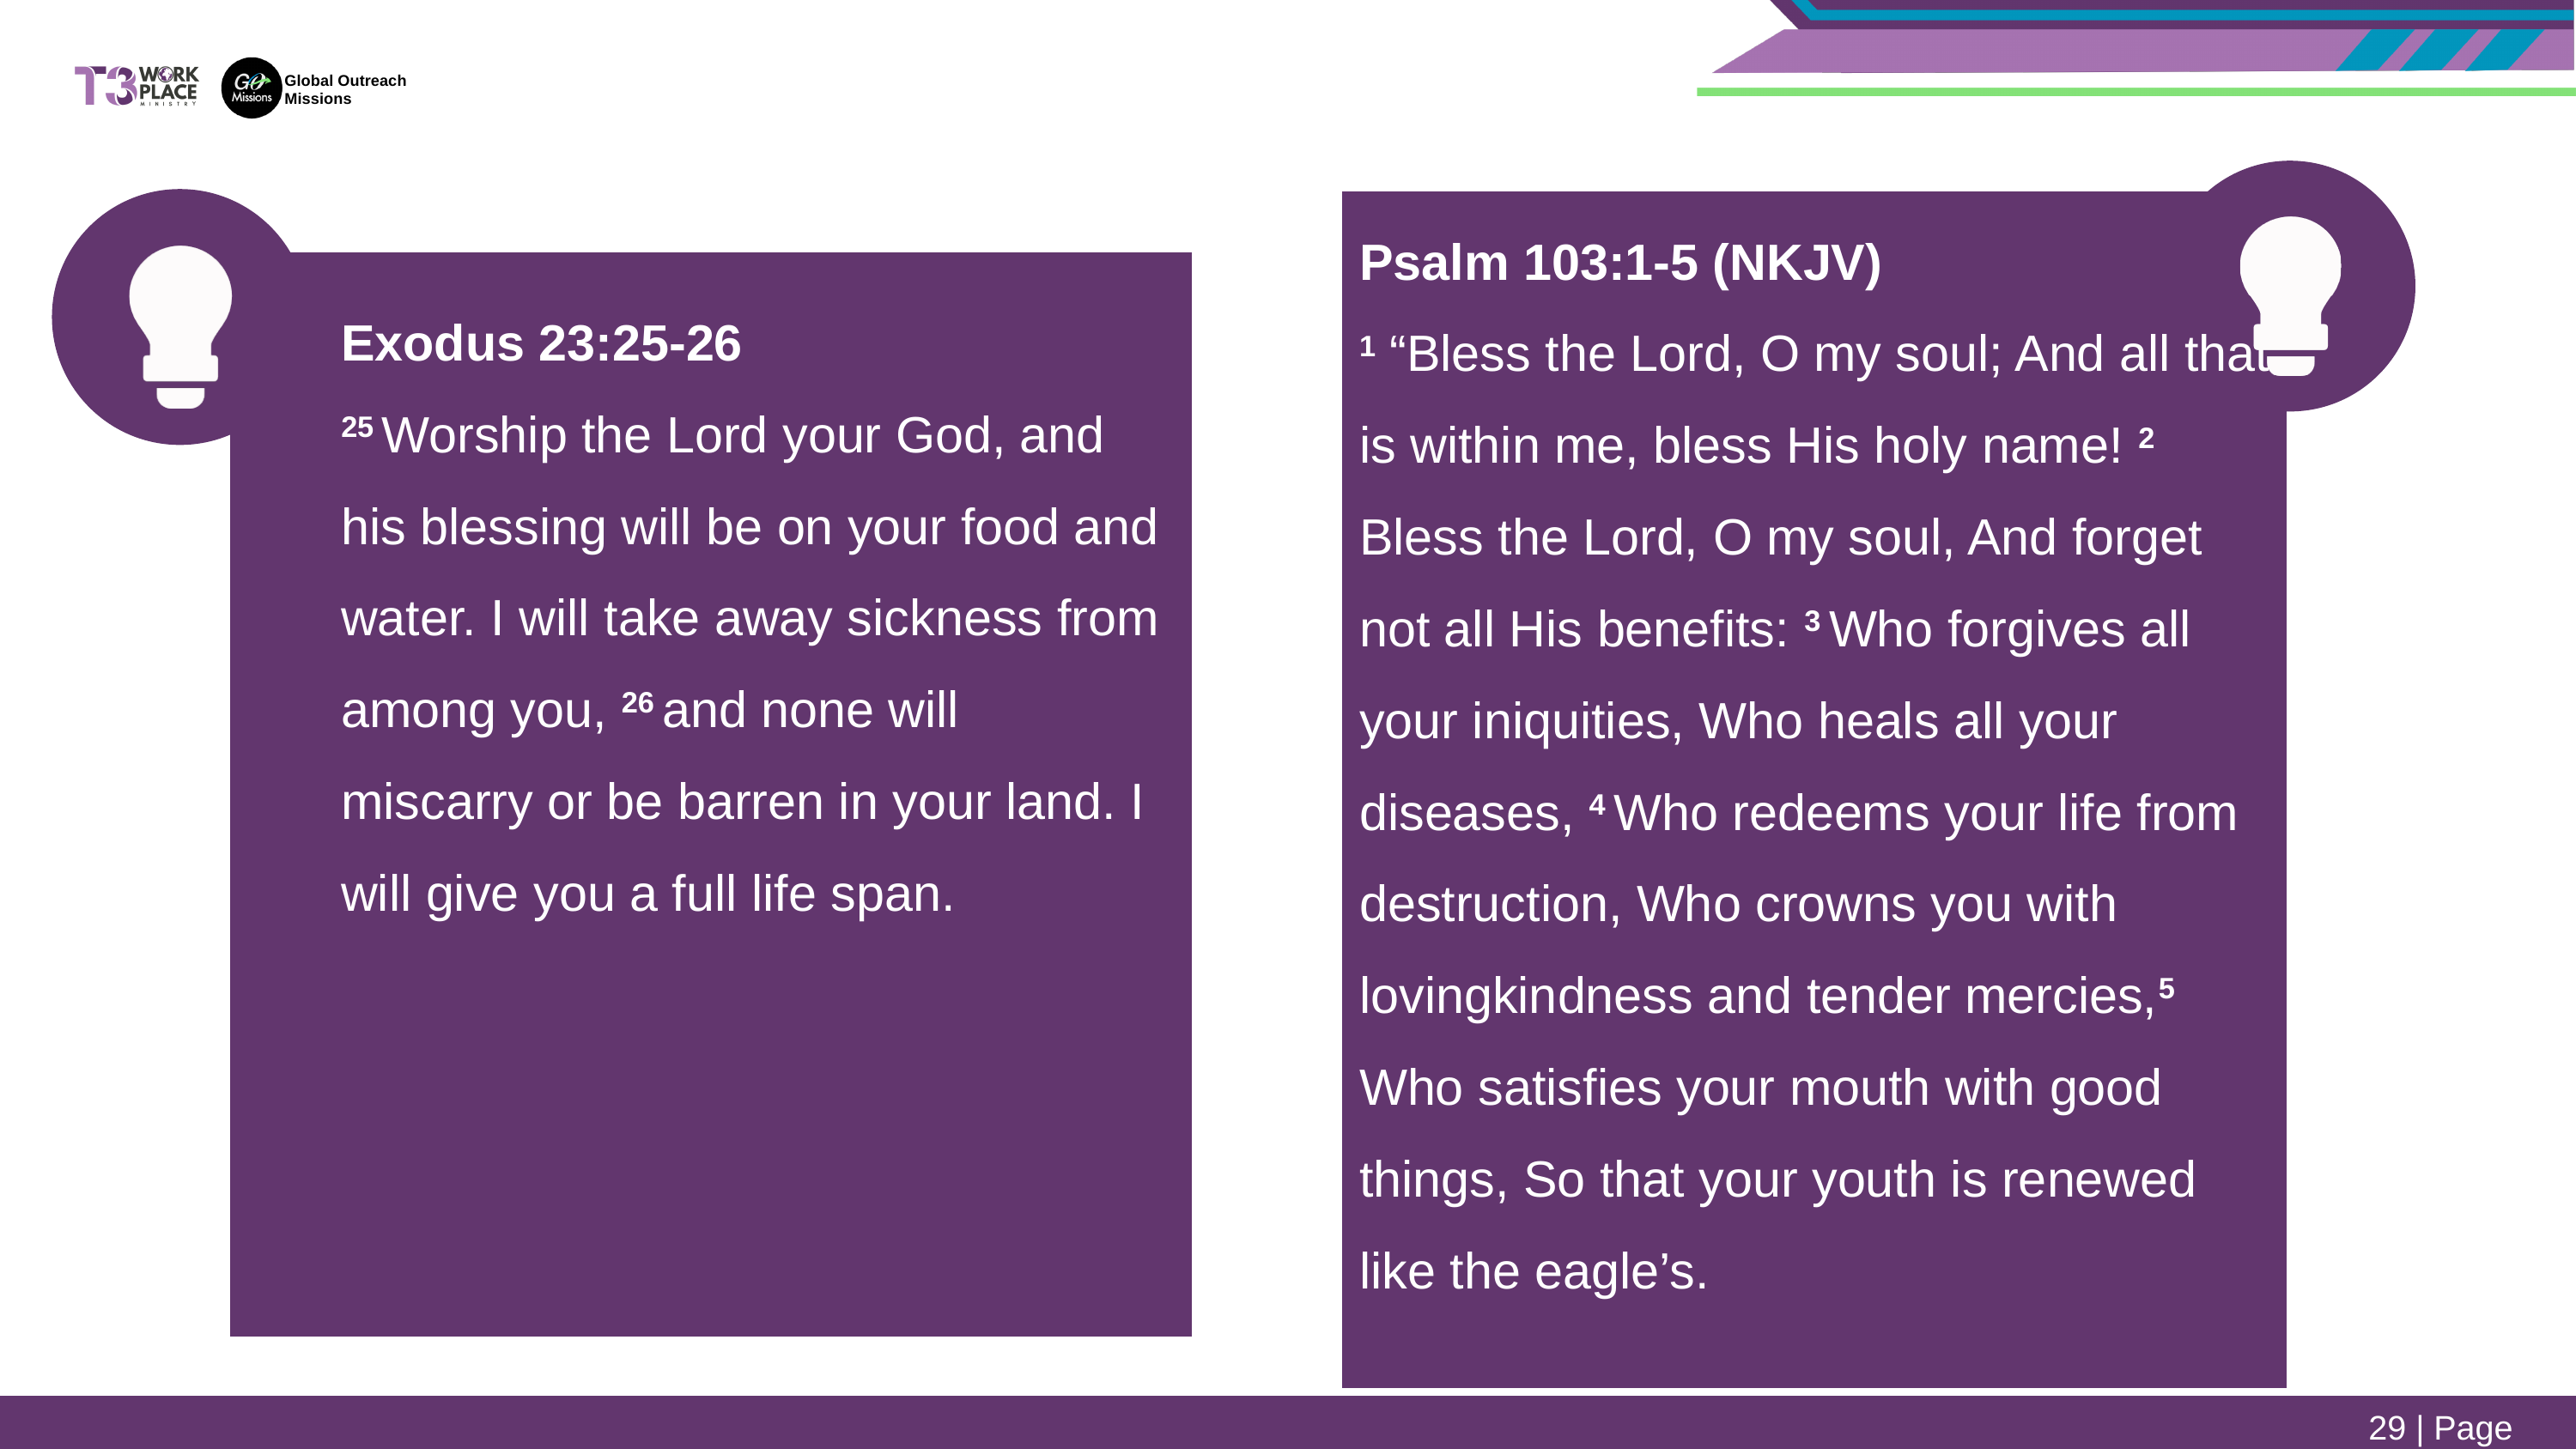

Global Outreach
Missions

Psalm 103:1-5 (NKJV)
1 “Bless the Lord, O my soul; And all that is within me, bless His holy name! 2 Bless the Lord, O my soul, And forget not all His benefits: 3 Who forgives all your iniquities, Who heals all your diseases, 4 Who redeems your life from destruction, Who crowns you with lovingkindness and tender mercies,5 Who satisfies your mouth with good things, So that your youth is renewed like the eagle’s.

Exodus 23:25-26
25 Worship the Lord your God, and his blessing will be on your food and water. I will take away sickness from among you, 26 and none will miscarry or be barren in your land. I will give you a full life span.

29 | Page